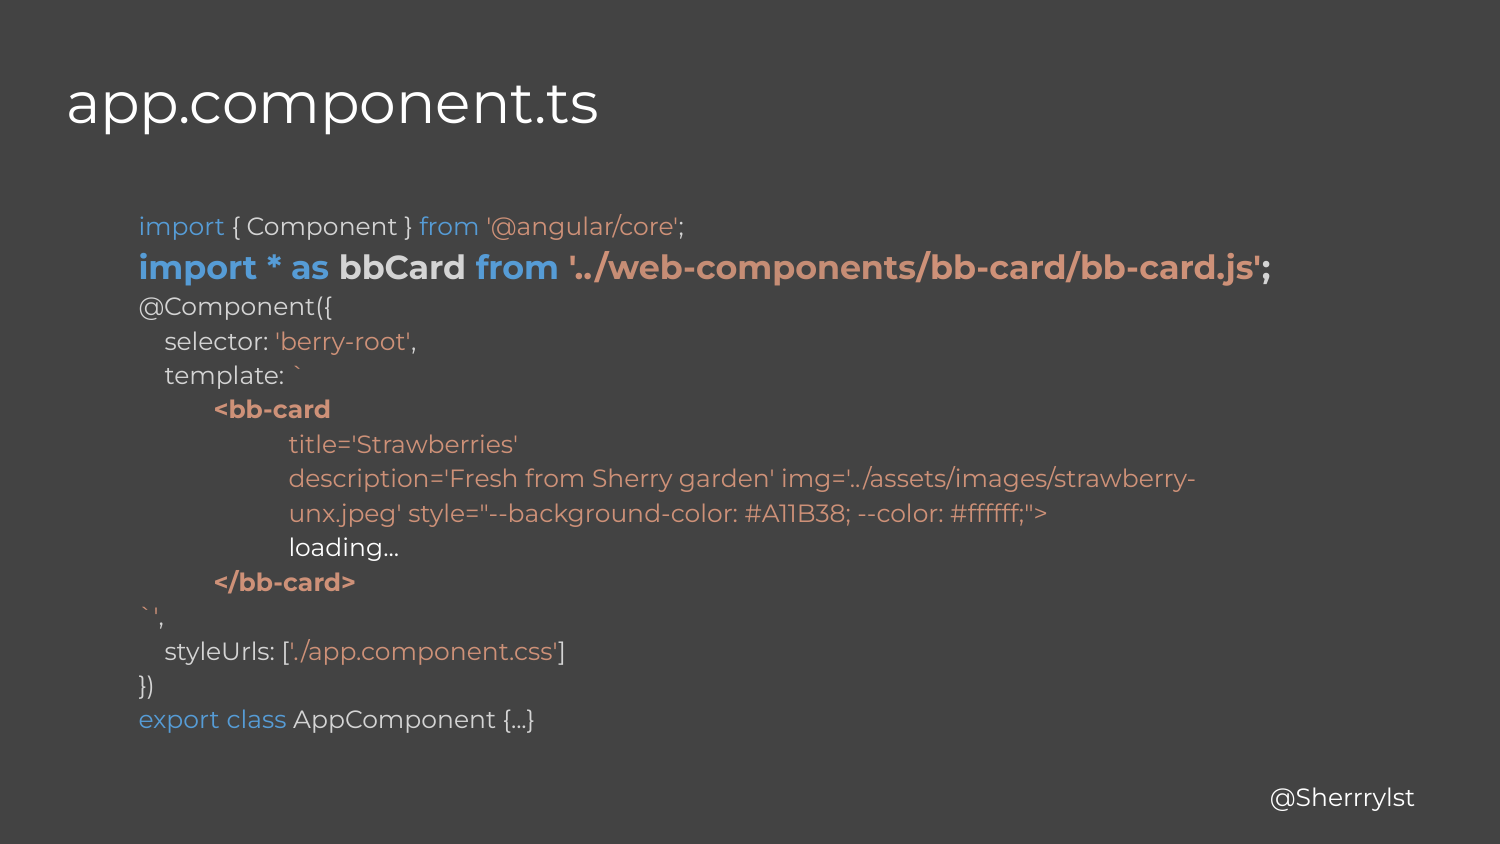

# app.component.ts
import { Component } from '@angular/core';
import * as bbCard from '../web-components/bb-card/bb-card.js';
@Component({
    selector: 'berry-root',
    template: `
<bb-card
title='Strawberries'
description='Fresh from Sherry garden' img='../assets/images/strawberry-unx.jpeg' style="--background-color: #A11B38; --color: #ffffff;">
loading...
</bb-card>
`',
    styleUrls: ['./app.component.css']
})
export class AppComponent {...}

@Sherrrylst